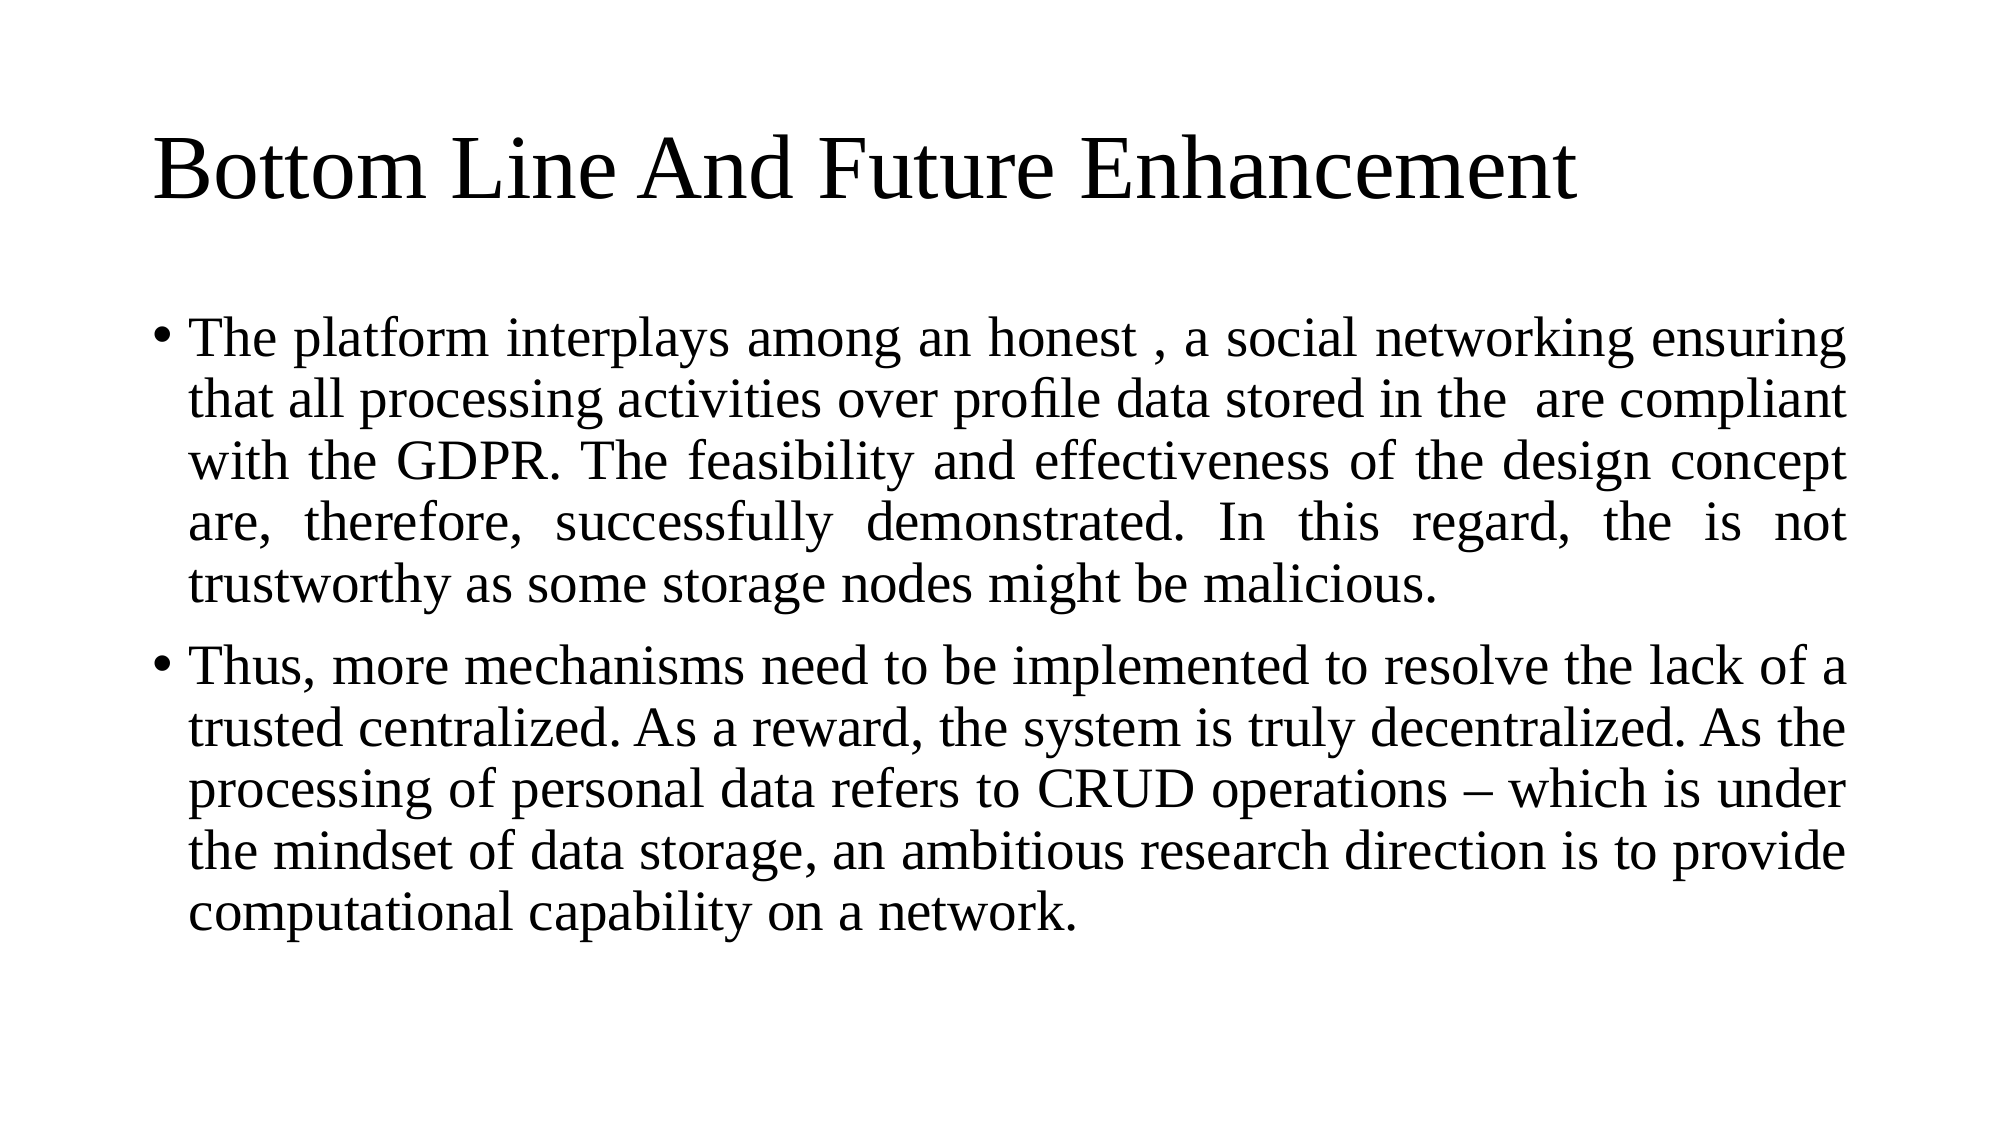

Bottom Line And Future Enhancement
The platform interplays among an honest , a social networking ensuring that all processing activities over proﬁle data stored in the  are compliant with the GDPR. The feasibility and effectiveness of the design concept are, therefore, successfully demonstrated. In this regard, the is not trustworthy as some storage nodes might be malicious.
Thus, more mechanisms need to be implemented to resolve the lack of a trusted centralized. As a reward, the system is truly decentralized. As the processing of personal data refers to CRUD operations – which is under the mindset of data storage, an ambitious research direction is to provide computational capability on a network.